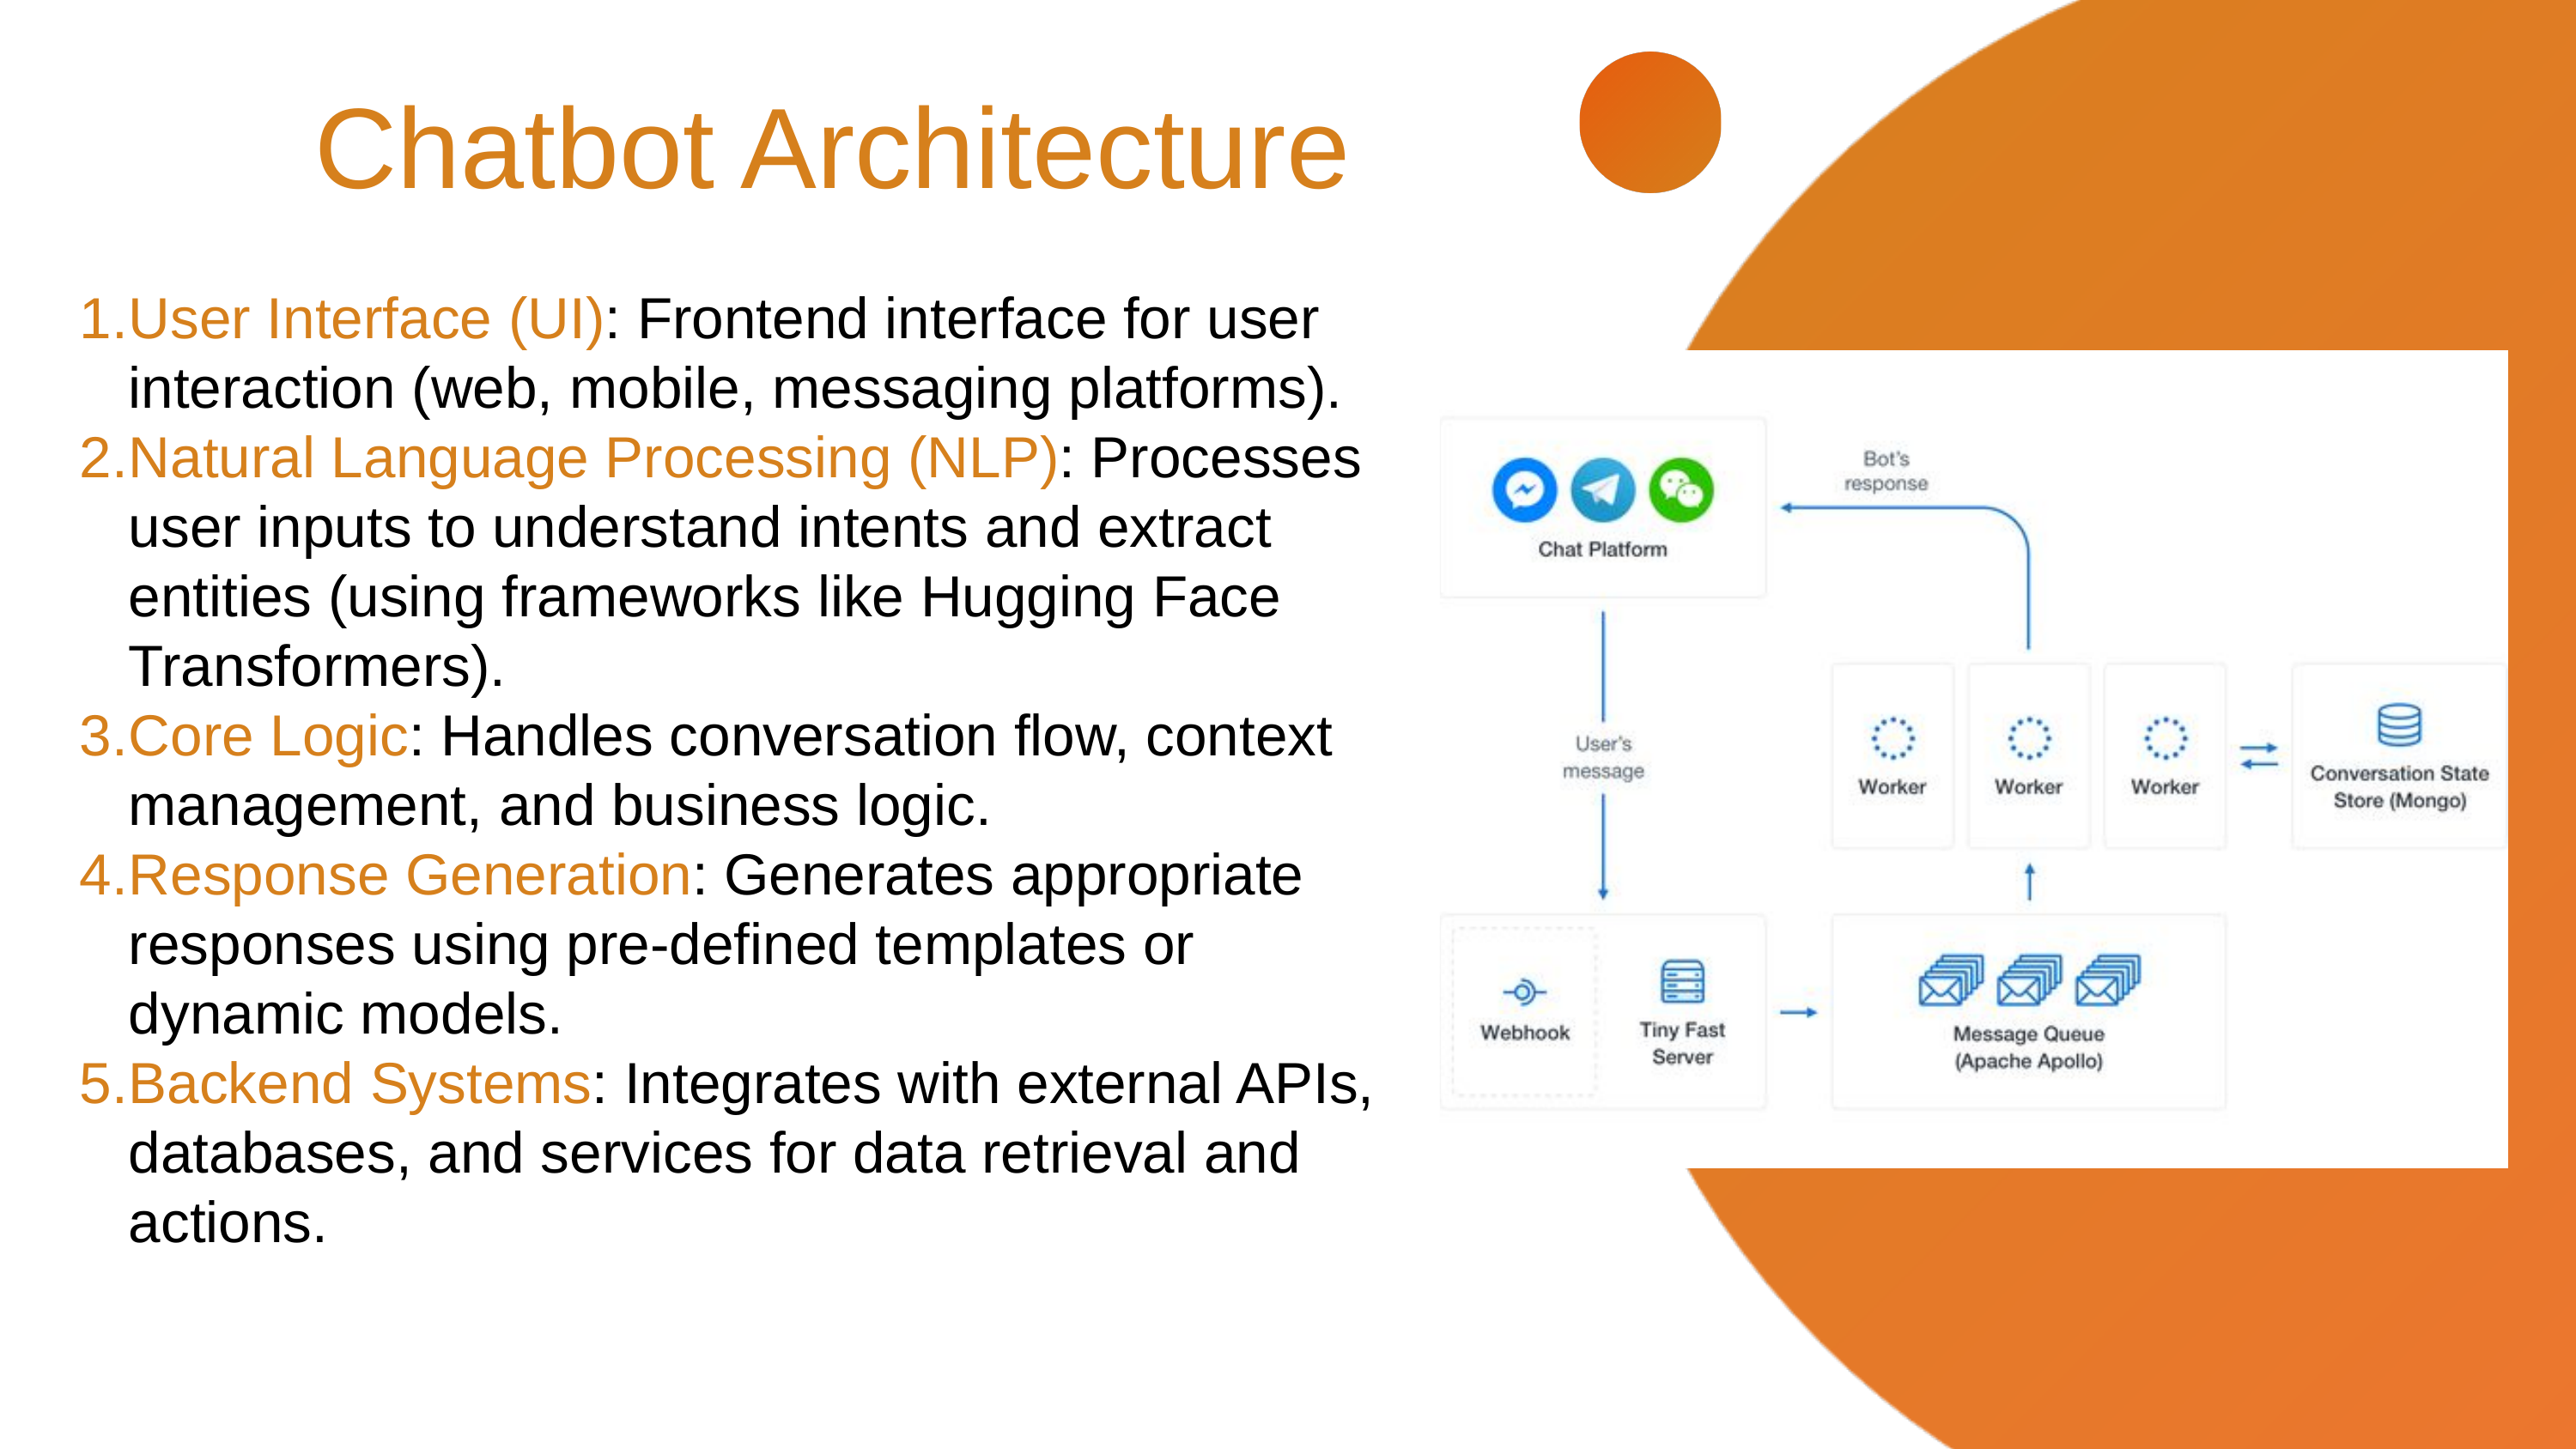

Chatbot Architecture

User Interface (UI): Frontend interface for user interaction (web, mobile, messaging platforms).
Natural Language Processing (NLP): Processes user inputs to understand intents and extract entities (using frameworks like Hugging Face Transformers).
Core Logic: Handles conversation flow, context management, and business logic.
Response Generation: Generates appropriate responses using pre-defined templates or dynamic models.
Backend Systems: Integrates with external APIs, databases, and services for data retrieval and actions.